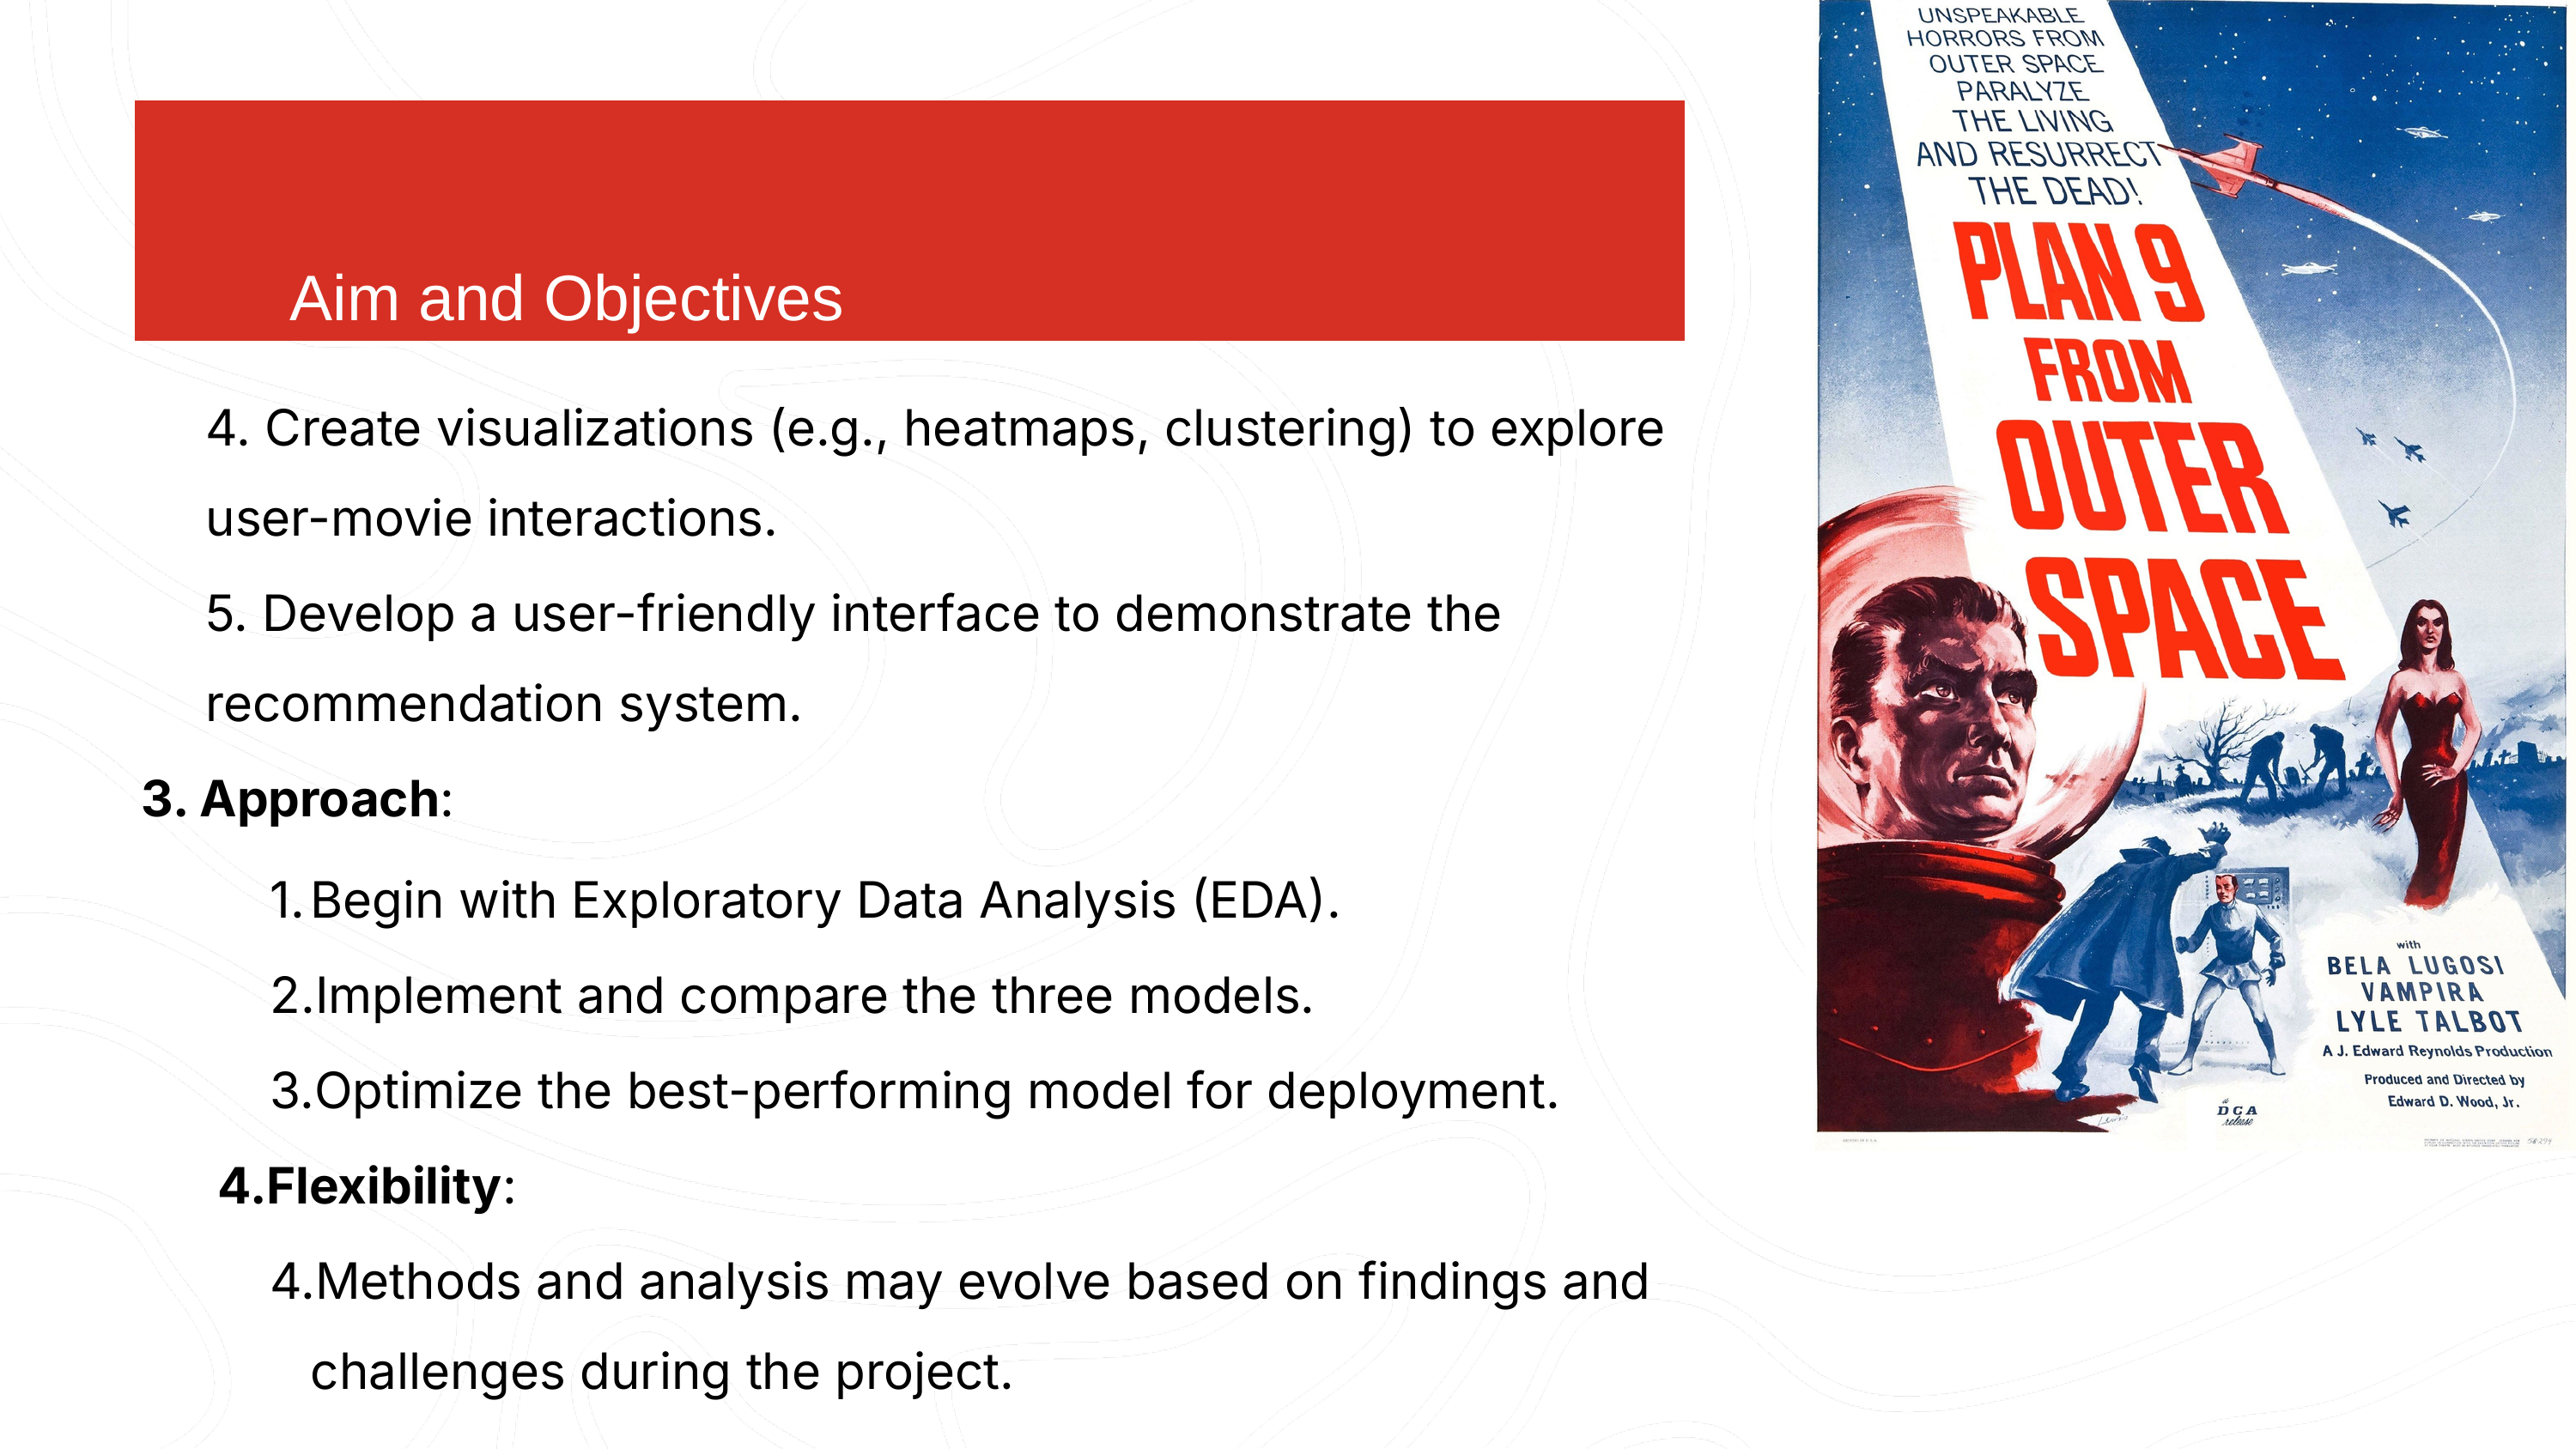

Aim and Objectives
4. Create visualizations (e.g., heatmaps, clustering) to explore user-movie interactions.
5. Develop a user-friendly interface to demonstrate the recommendation system.
3. Approach:
Begin with Exploratory Data Analysis (EDA).
Implement and compare the three models.
Optimize the best-performing model for deployment.
 4.Flexibility:
Methods and analysis may evolve based on findings and challenges during the project.